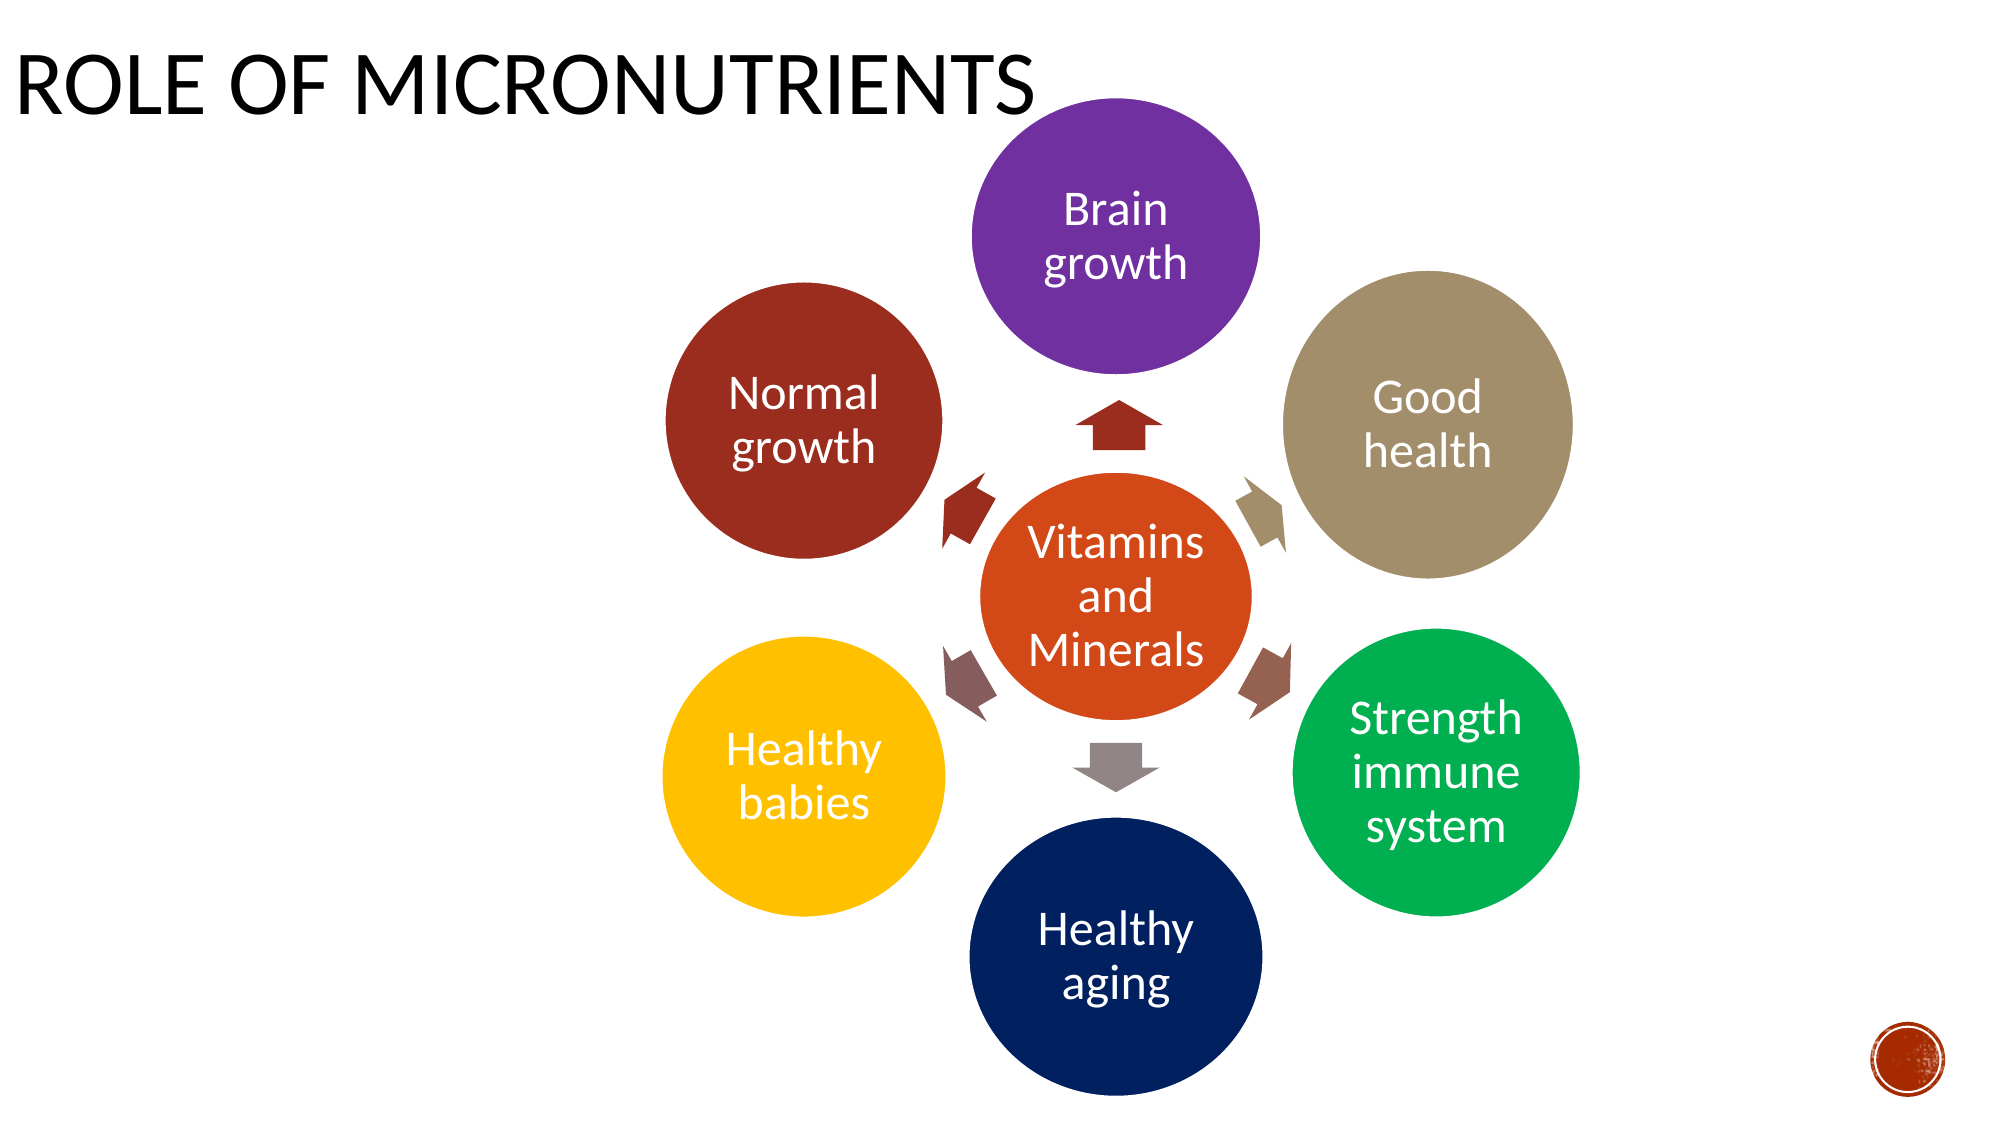

ROLE OF MICRONUTRIENTS
Vitamins and Minerals

Brain growth

Good health

Strength immune system

Healthy aging

Healthy babies

Normal growth